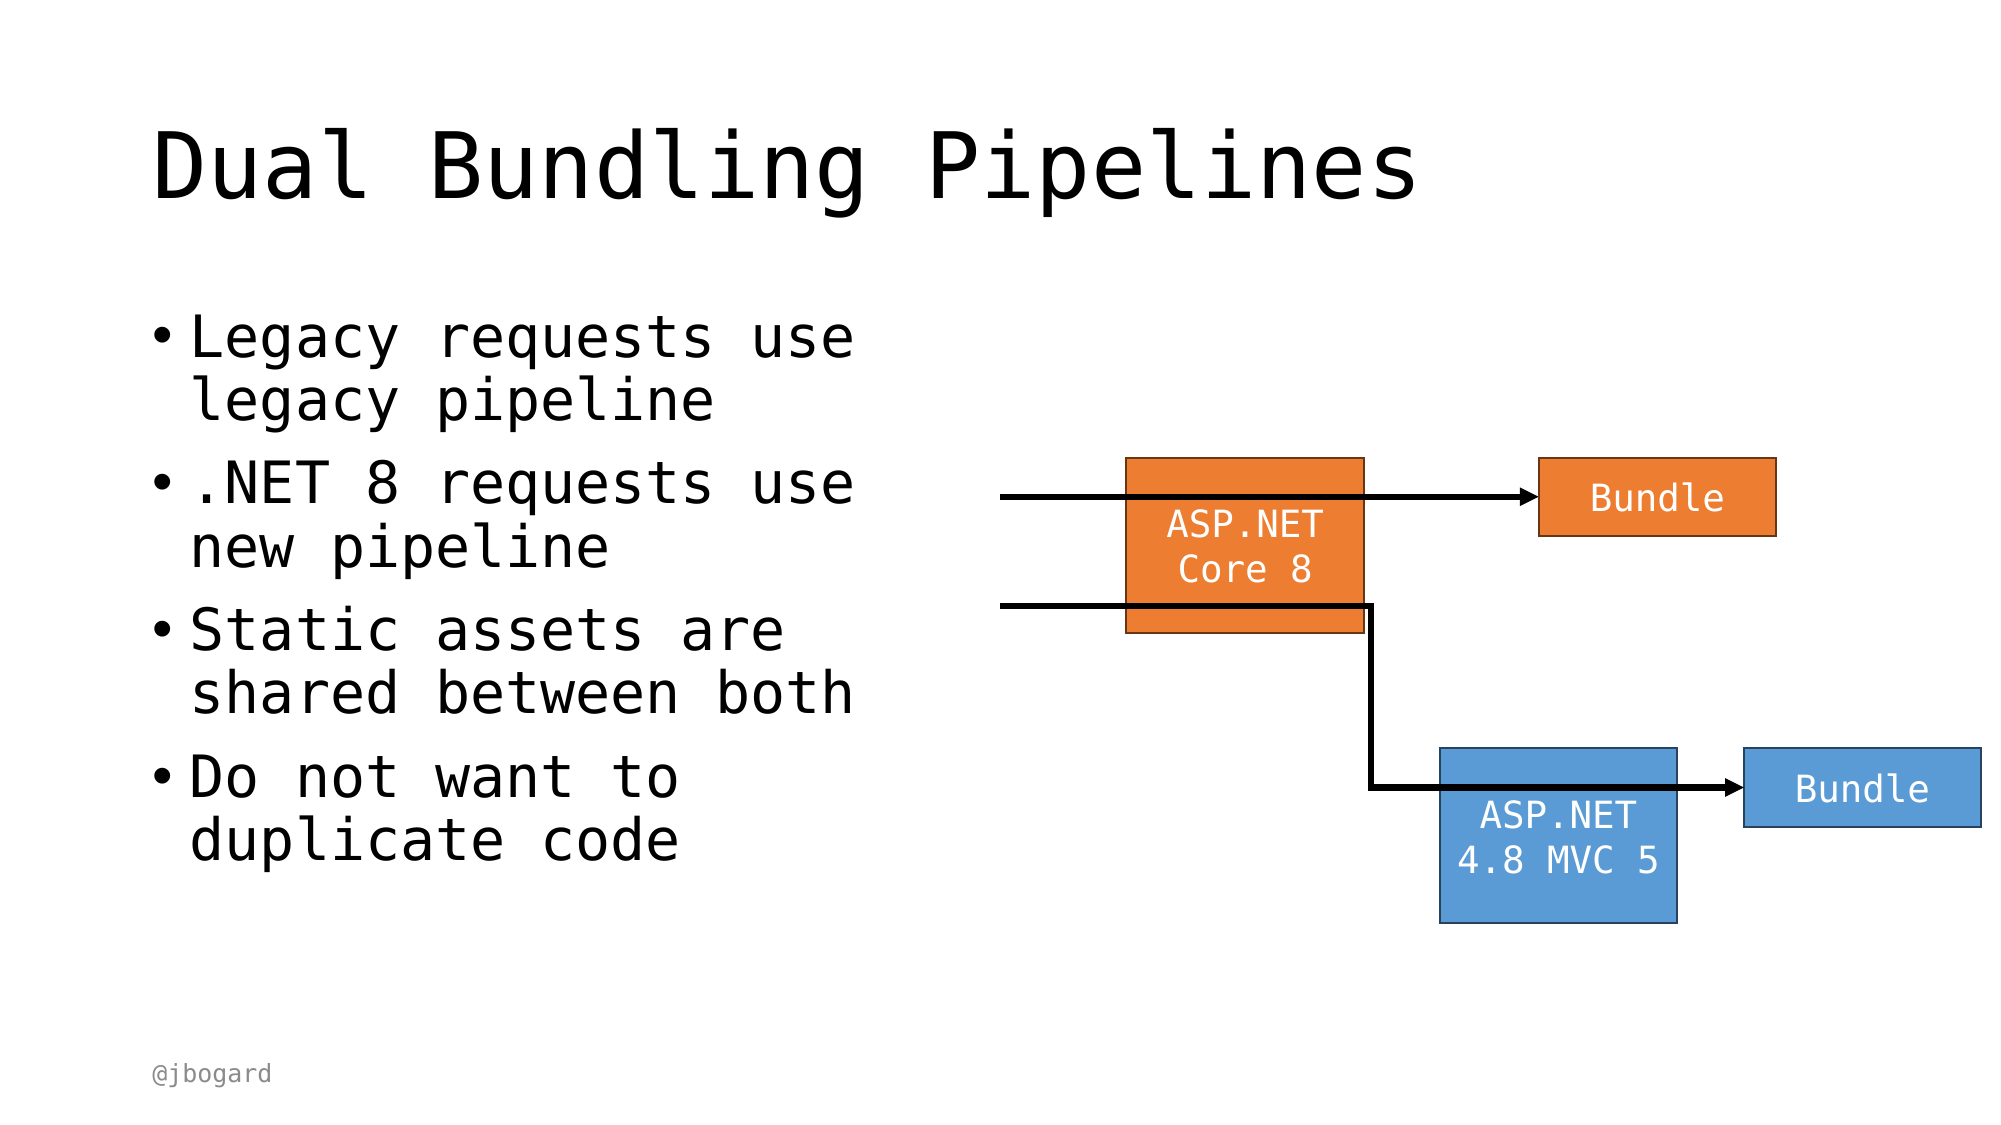

# Dual Bundling Pipelines
Legacy requests use legacy pipeline
.NET 8 requests use new pipeline
Static assets are shared between both
Do not want to duplicate code
ASP.NET
Core 8
Bundle
ASP.NET 4.8 MVC 5
Bundle
@jbogard